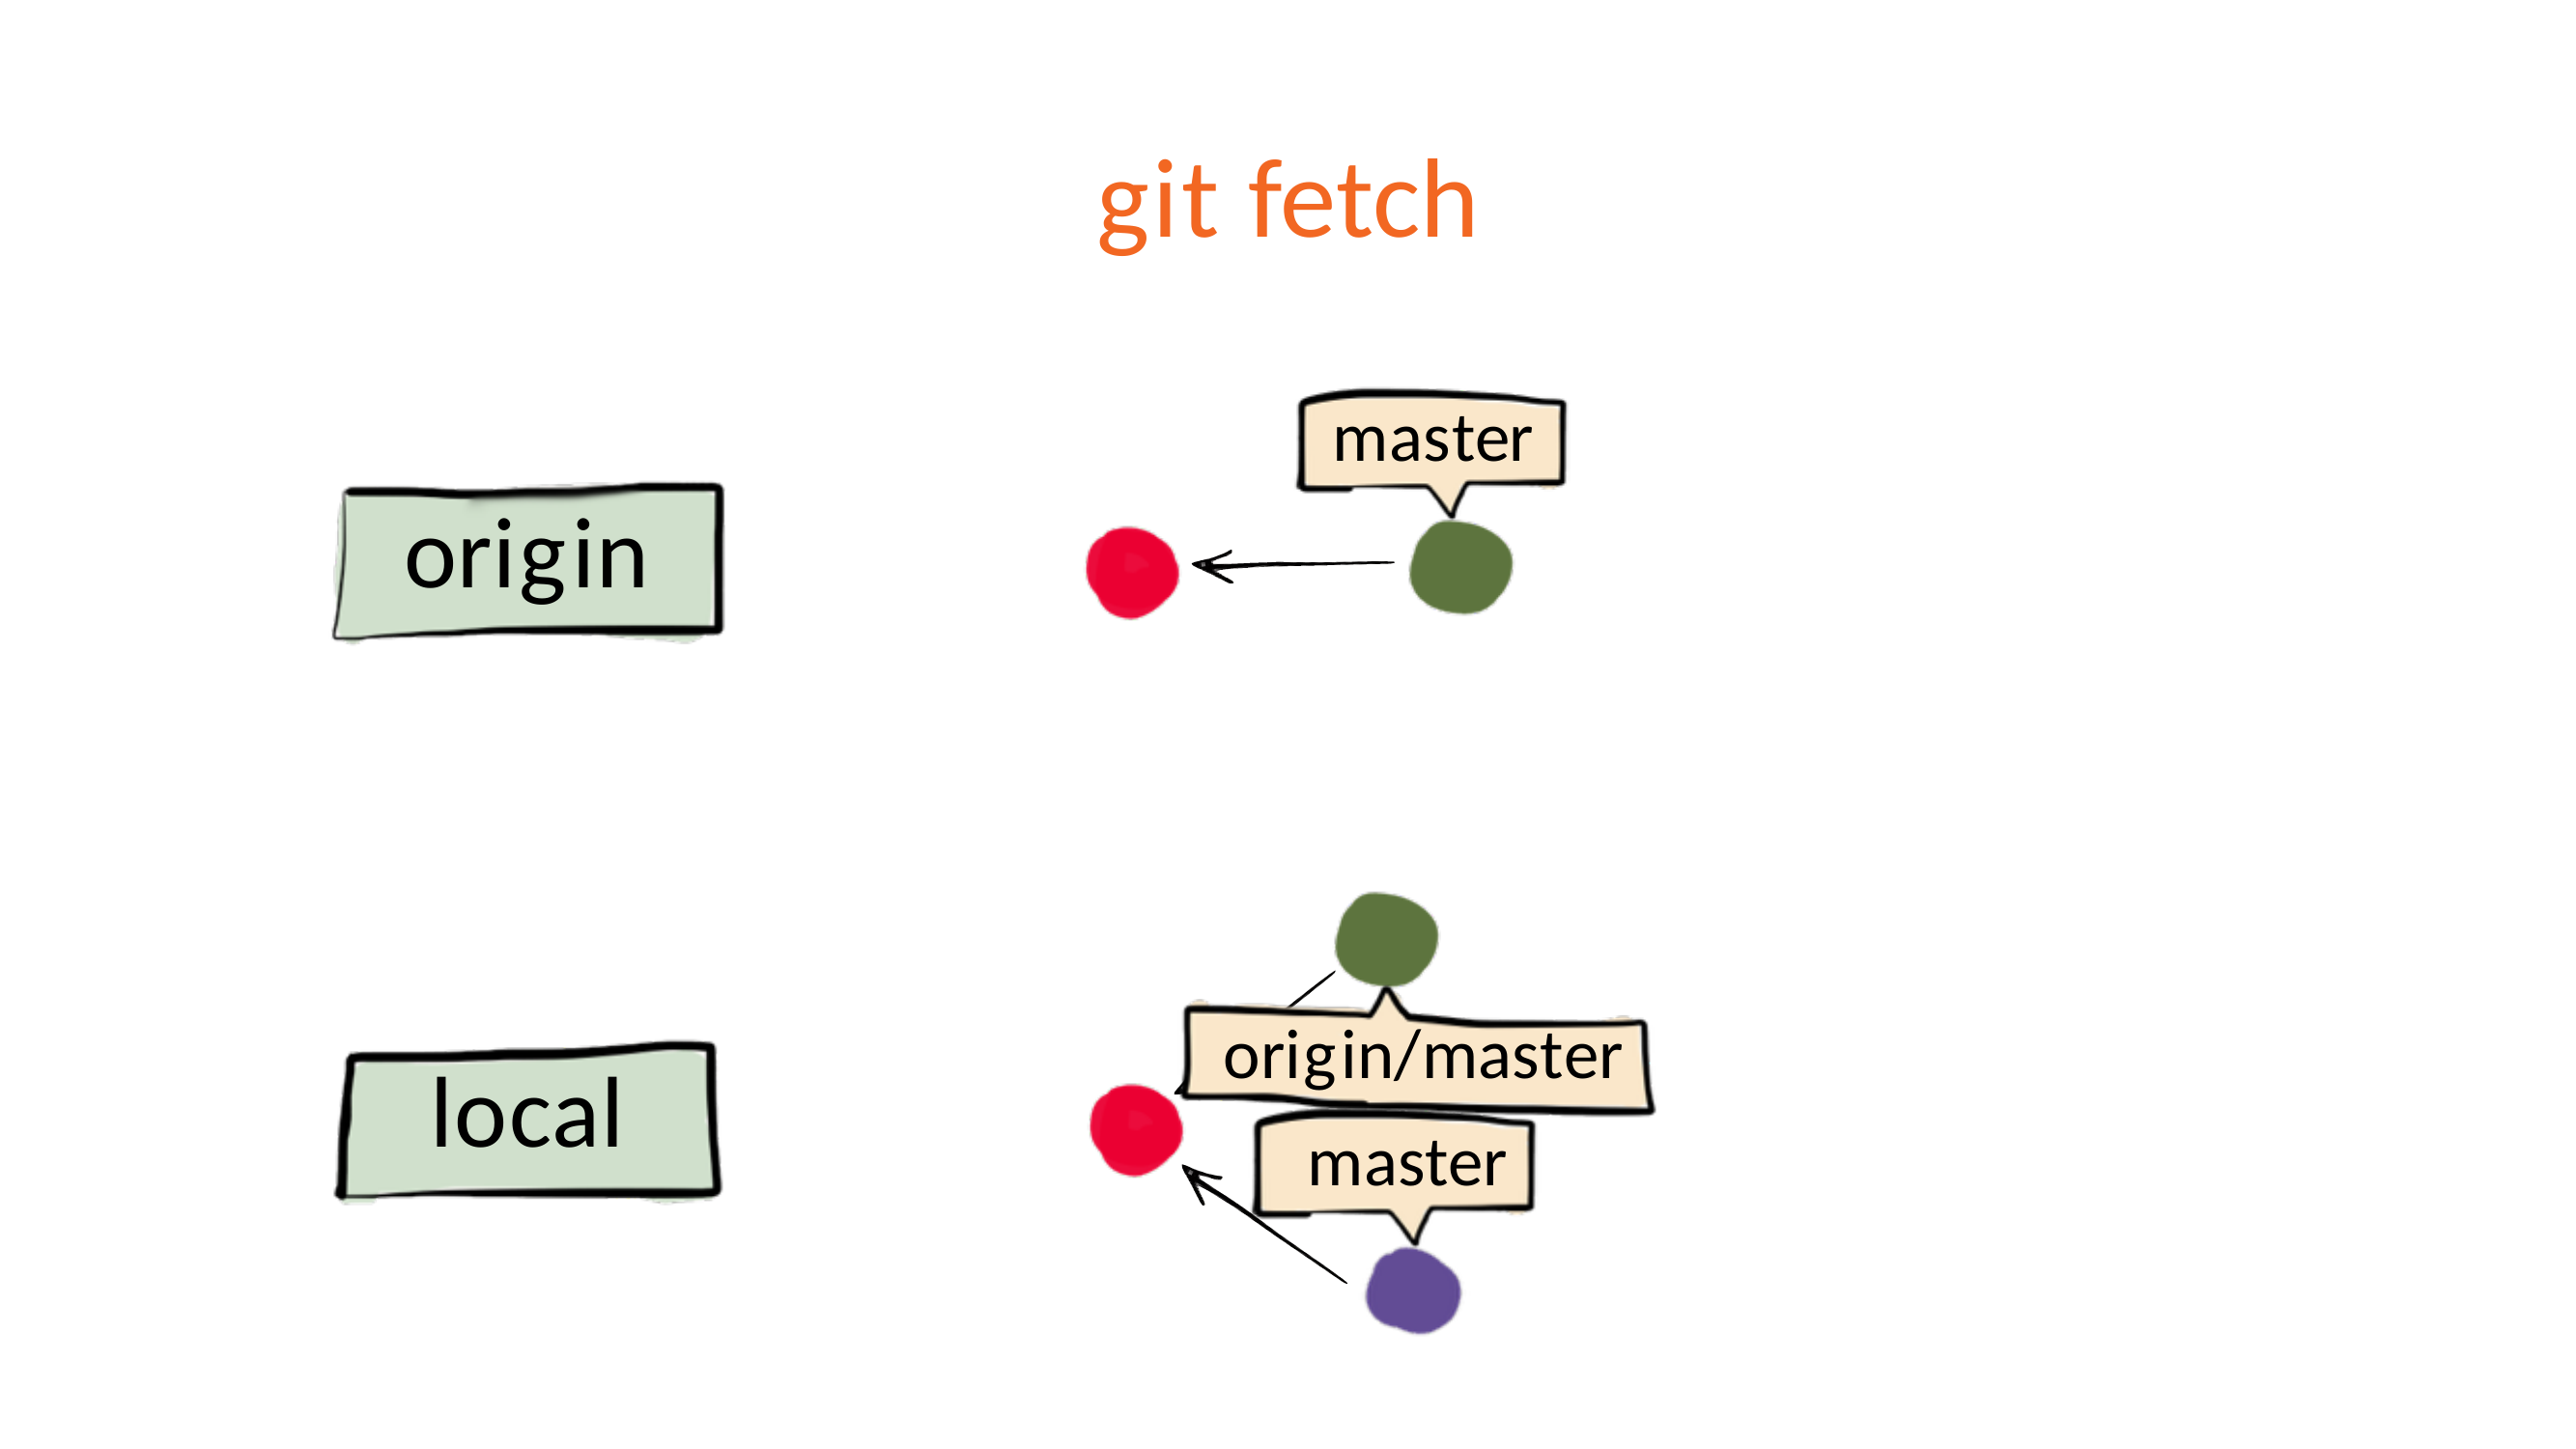

# git fetch

master

origin

origin/master  master

local